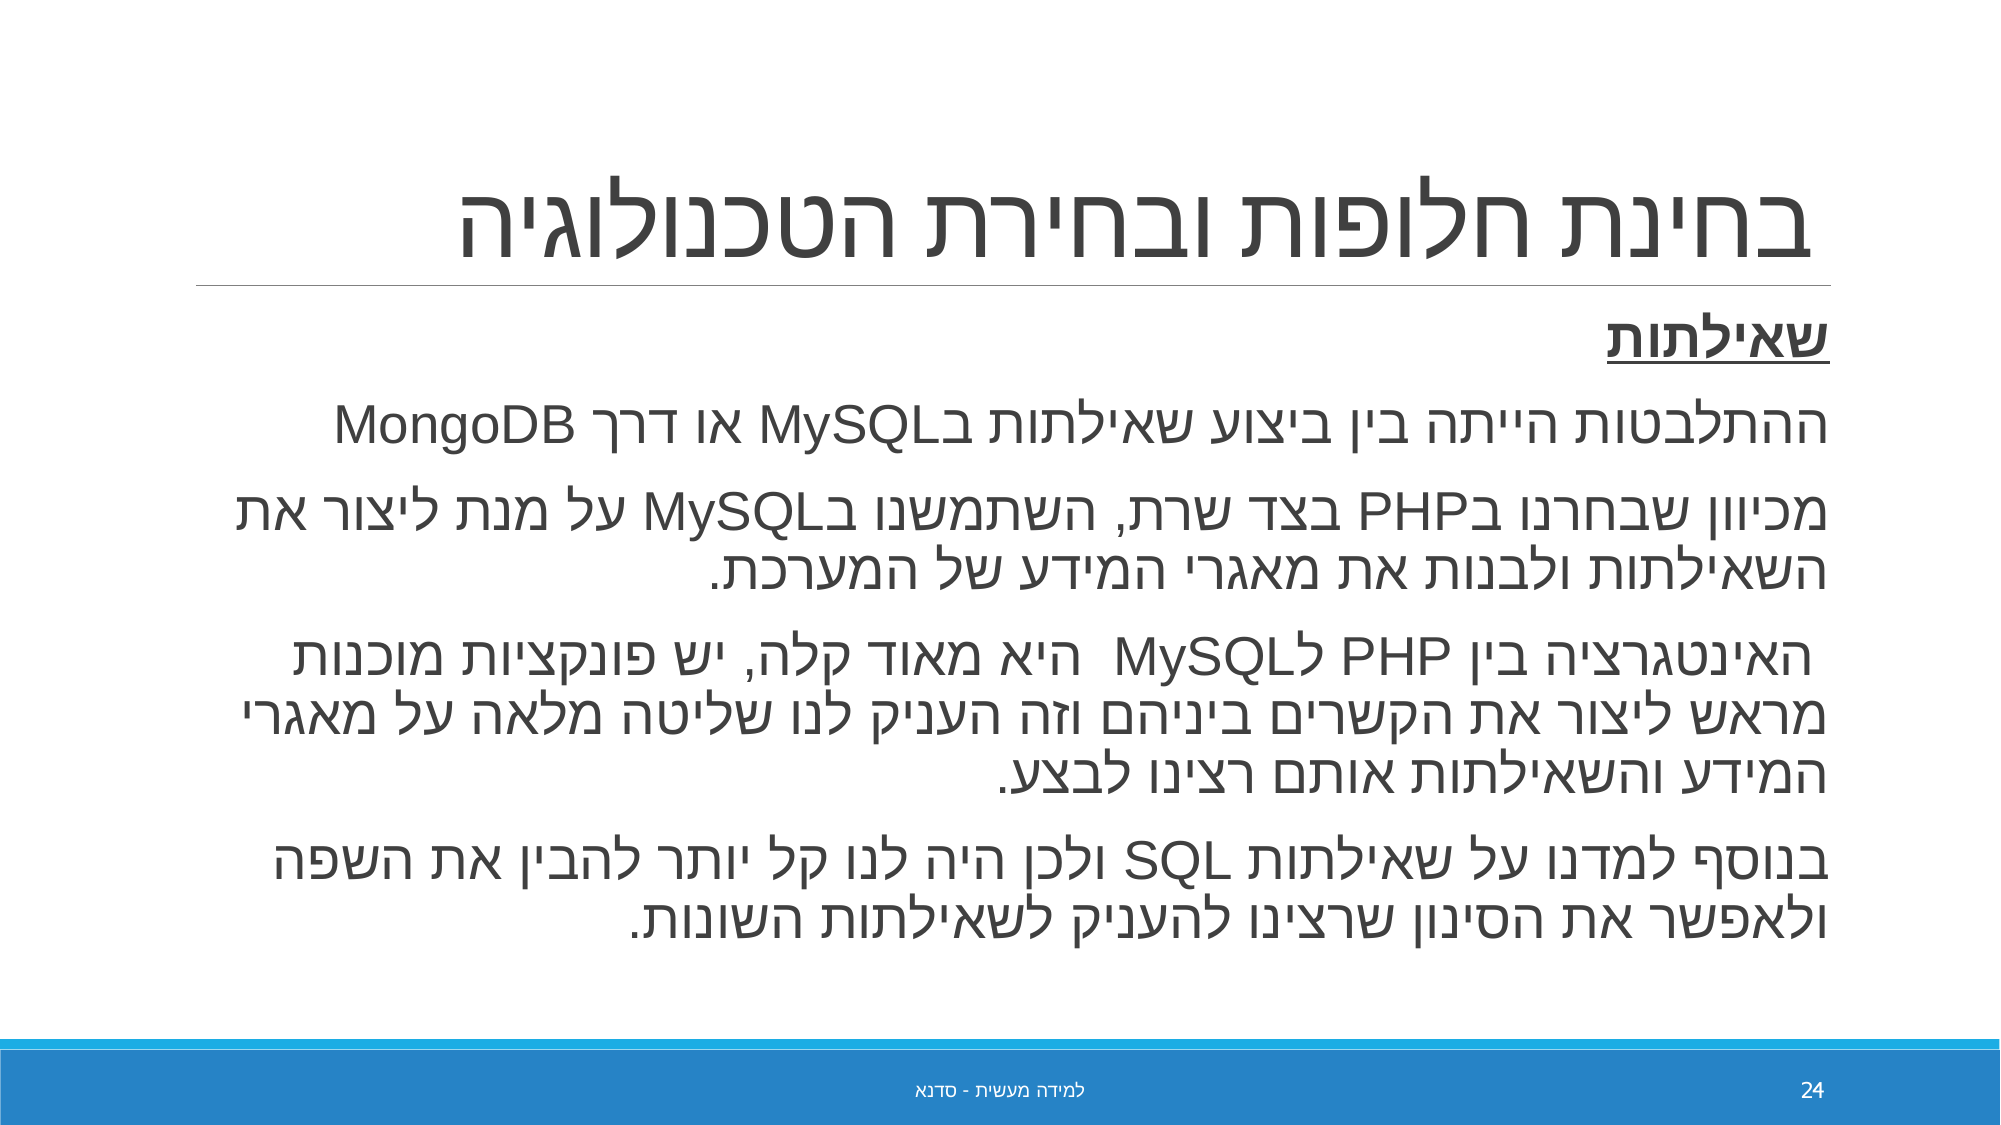

# בחינת חלופות ובחירת הטכנולוגיה
שאילתות
ההתלבטות הייתה בין ביצוע שאילתות בMySQL או דרך MongoDB
מכיוון שבחרנו בPHP בצד שרת, השתמשנו בMySQL על מנת ליצור את השאילתות ולבנות את מאגרי המידע של המערכת.
 האינטגרציה בין PHP לMySQL  היא מאוד קלה, יש פונקציות מוכנות מראש ליצור את הקשרים ביניהם וזה העניק לנו שליטה מלאה על מאגרי המידע והשאילתות אותם רצינו לבצע.
בנוסף למדנו על שאילתות SQL ולכן היה לנו קל יותר להבין את השפה ולאפשר את הסינון שרצינו להעניק לשאילתות השונות.

למידה מעשית - סדנא
24